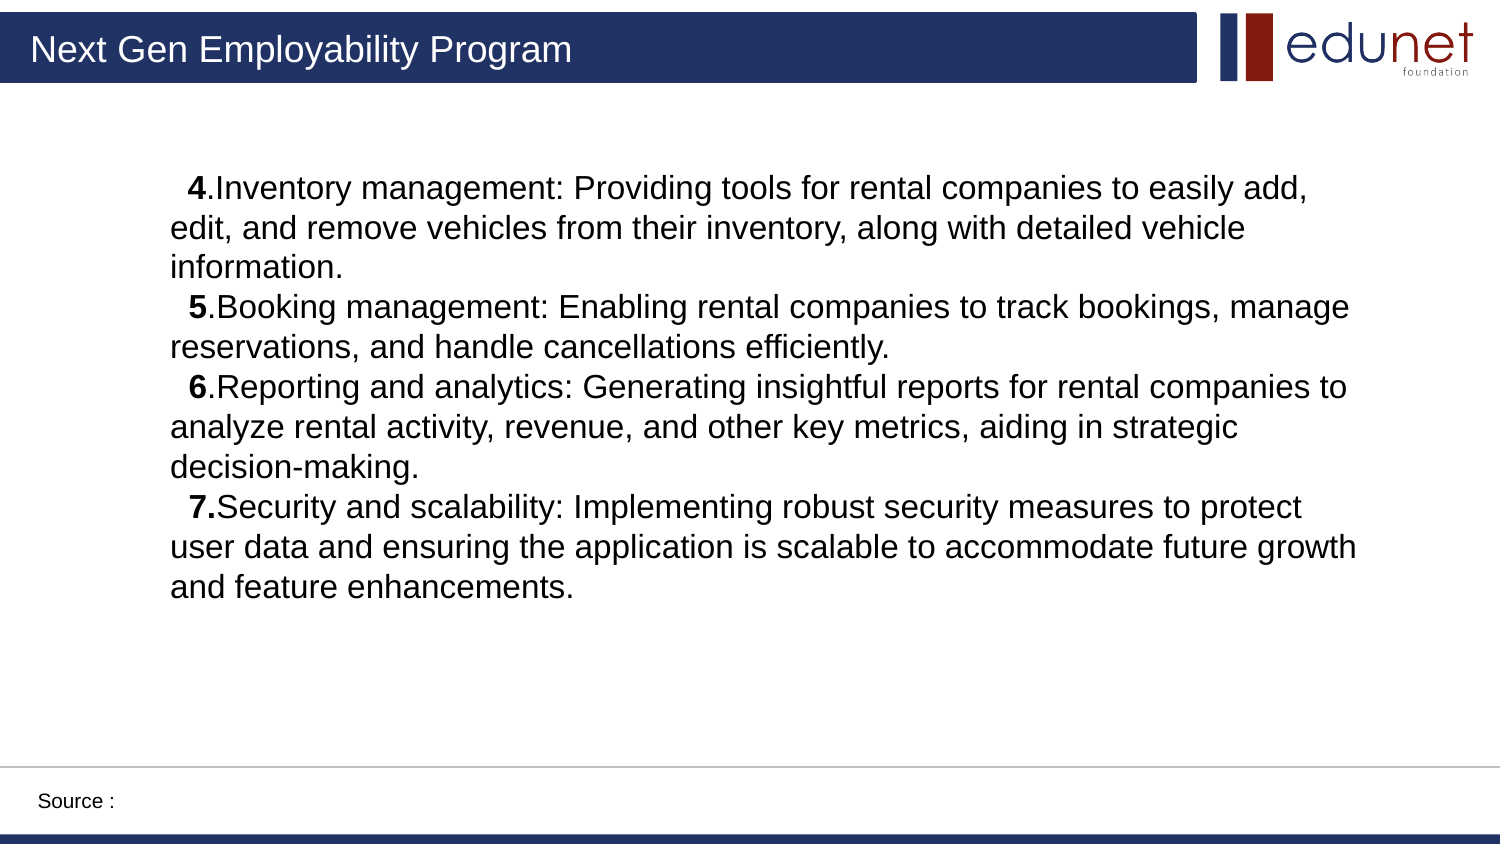

4.Inventory management: Providing tools for rental companies to easily add, edit, and remove vehicles from their inventory, along with detailed vehicle information.
  5.Booking management: Enabling rental companies to track bookings, manage reservations, and handle cancellations efficiently.
  6.Reporting and analytics: Generating insightful reports for rental companies to analyze rental activity, revenue, and other key metrics, aiding in strategic decision-making.
  7.Security and scalability: Implementing robust security measures to protect user data and ensuring the application is scalable to accommodate future growth and feature enhancements.

Source :